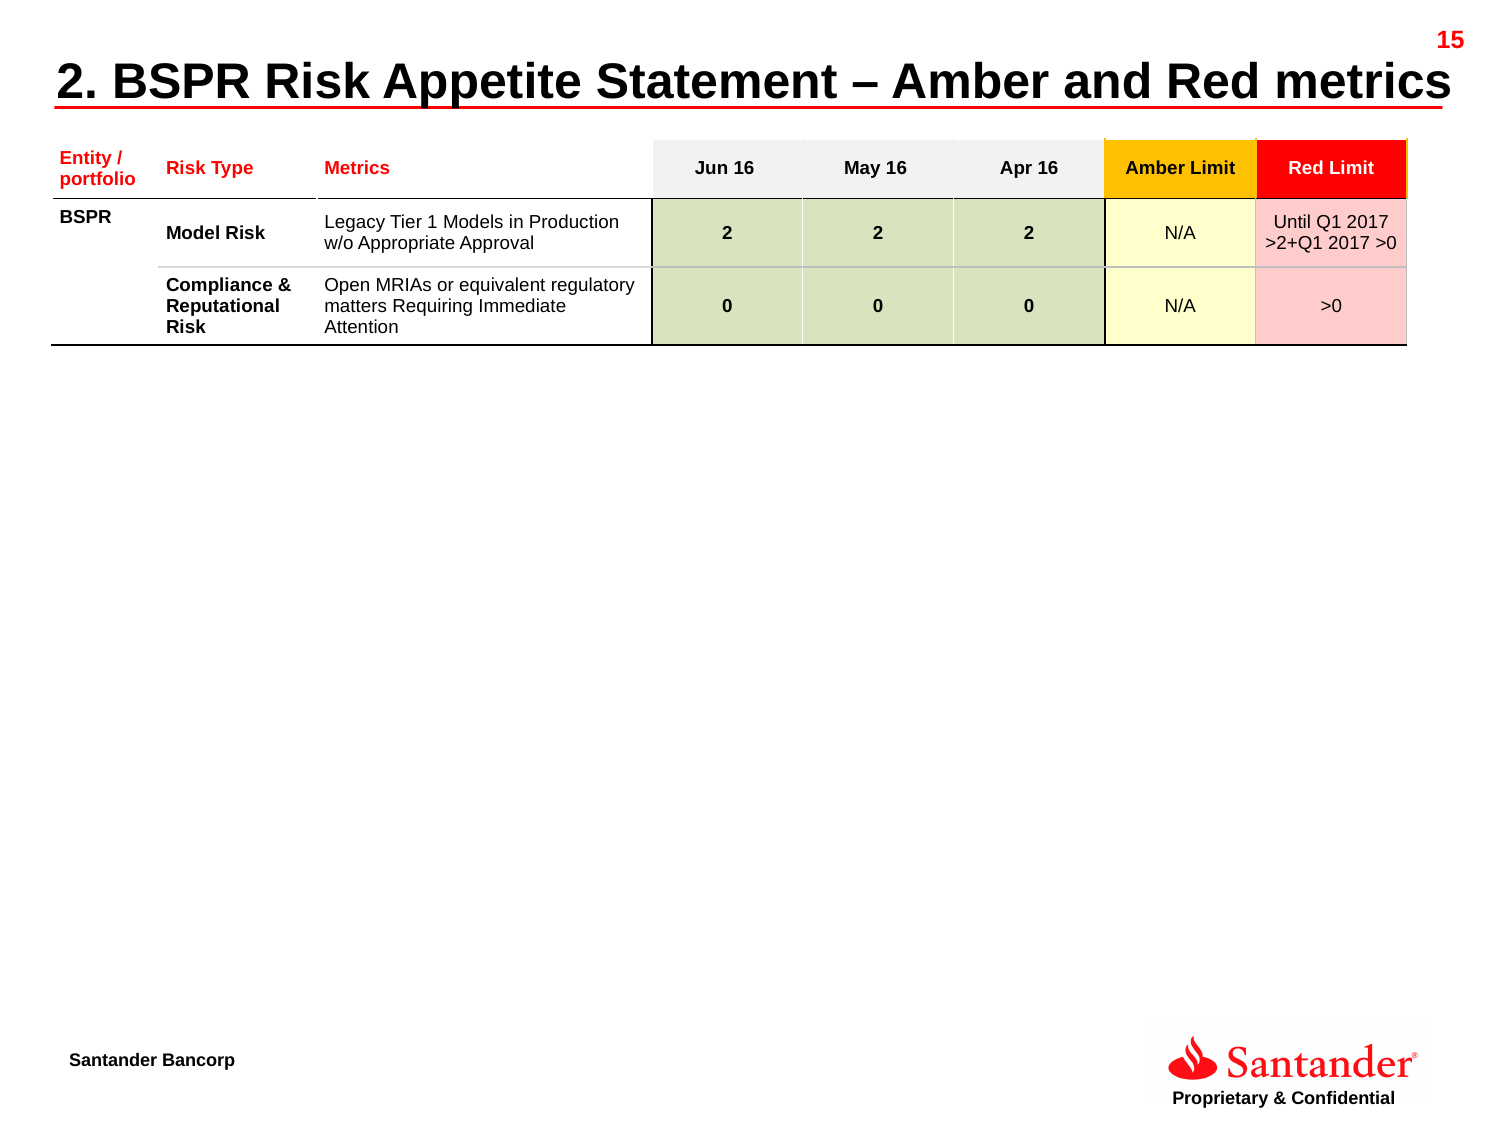

15
2. BSPR Risk Appetite Statement – Amber and Red metrics
|  |  |  |  |  |  |  |  |
| --- | --- | --- | --- | --- | --- | --- | --- |
| Entity / portfolio | Risk Type | Metrics | Jun 16 | May 16 | Apr 16 | Amber Limit | Red Limit |
| BSPR | Model Risk | Legacy Tier 1 Models in Production w/o Appropriate Approval | 2 | 2 | 2 | N/A | Until Q1 2017 >2+Q1 2017 >0 |
|  | Compliance & Reputational Risk | Open MRIAs or equivalent regulatory matters Requiring Immediate Attention | 0 | 0 | 0 | N/A | >0 |